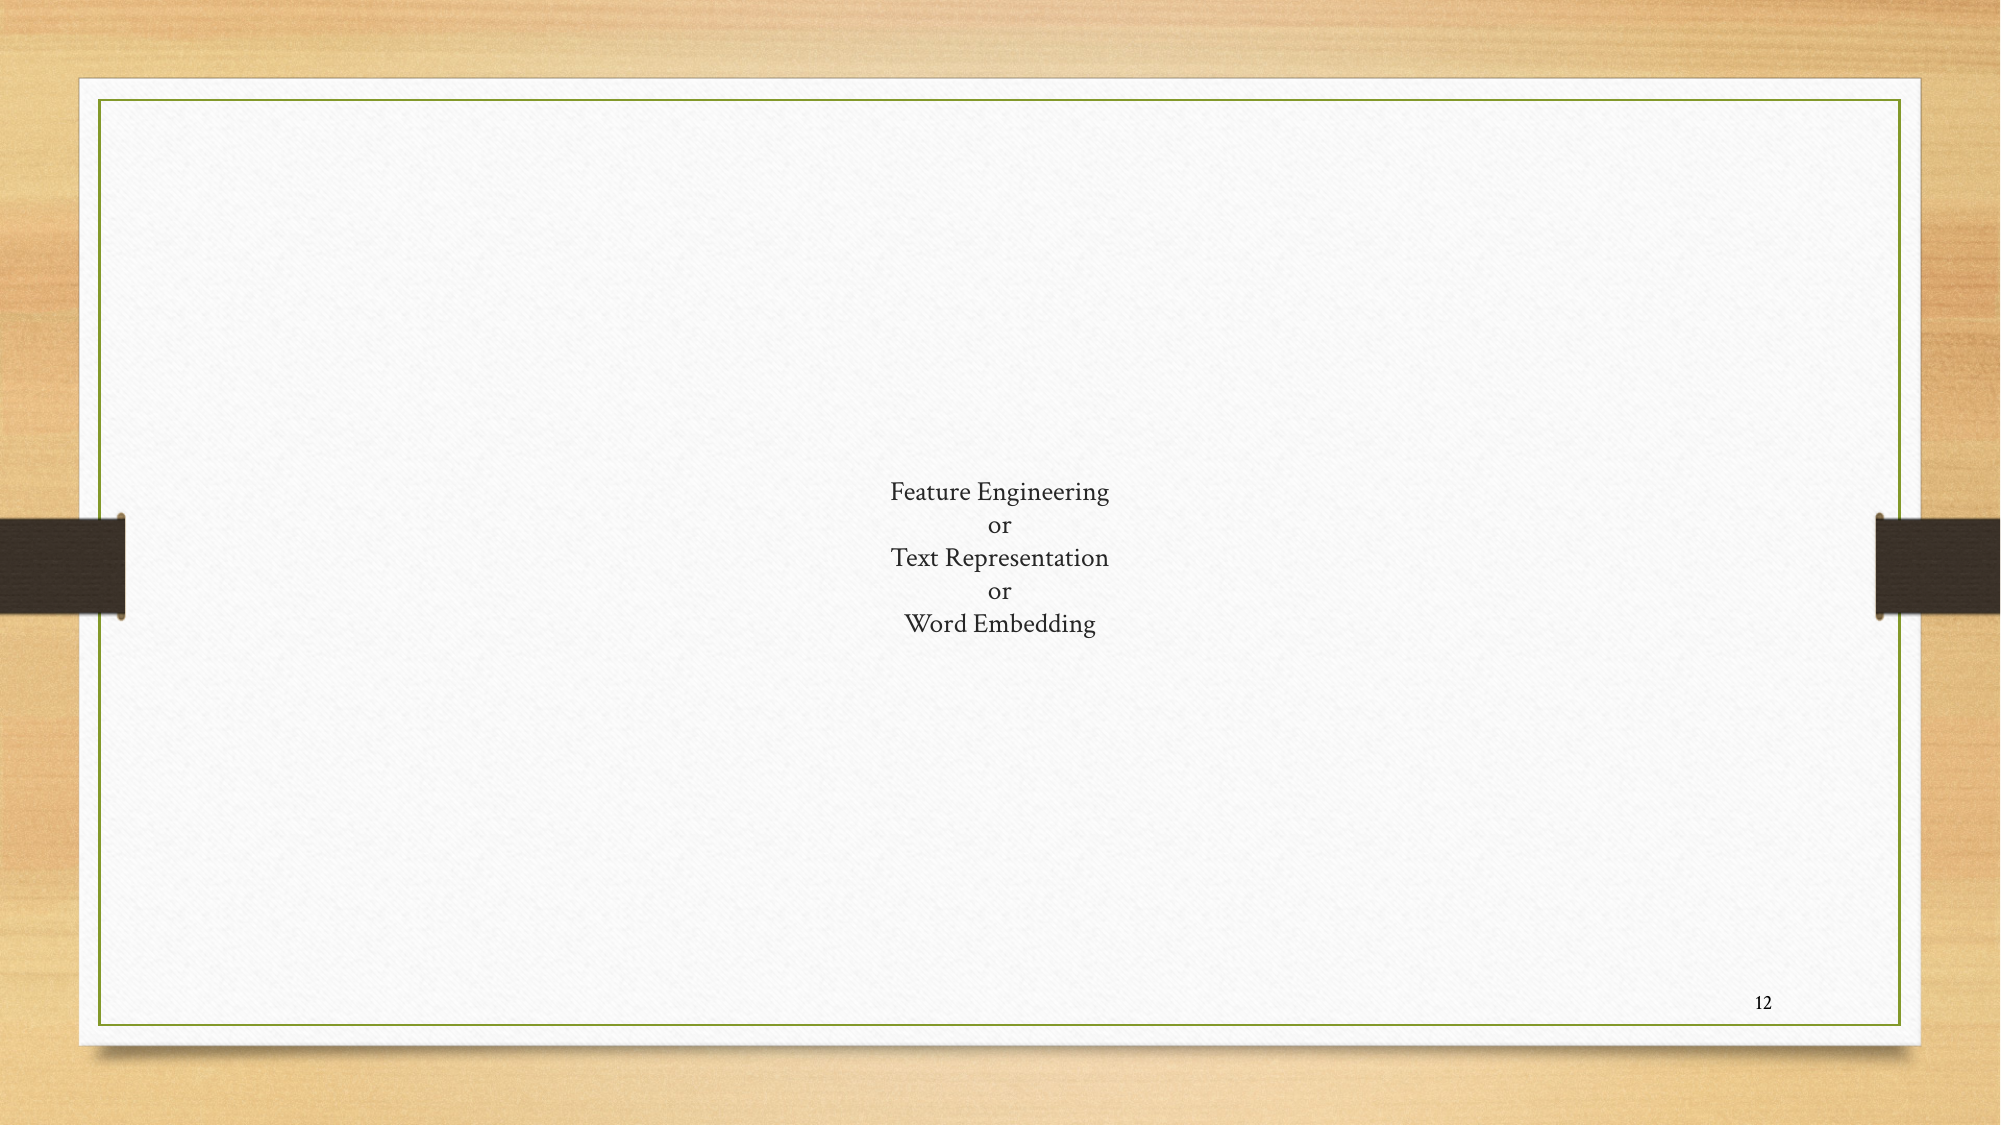

Feature Engineering
or
Text Representation
or
Word Embedding
12